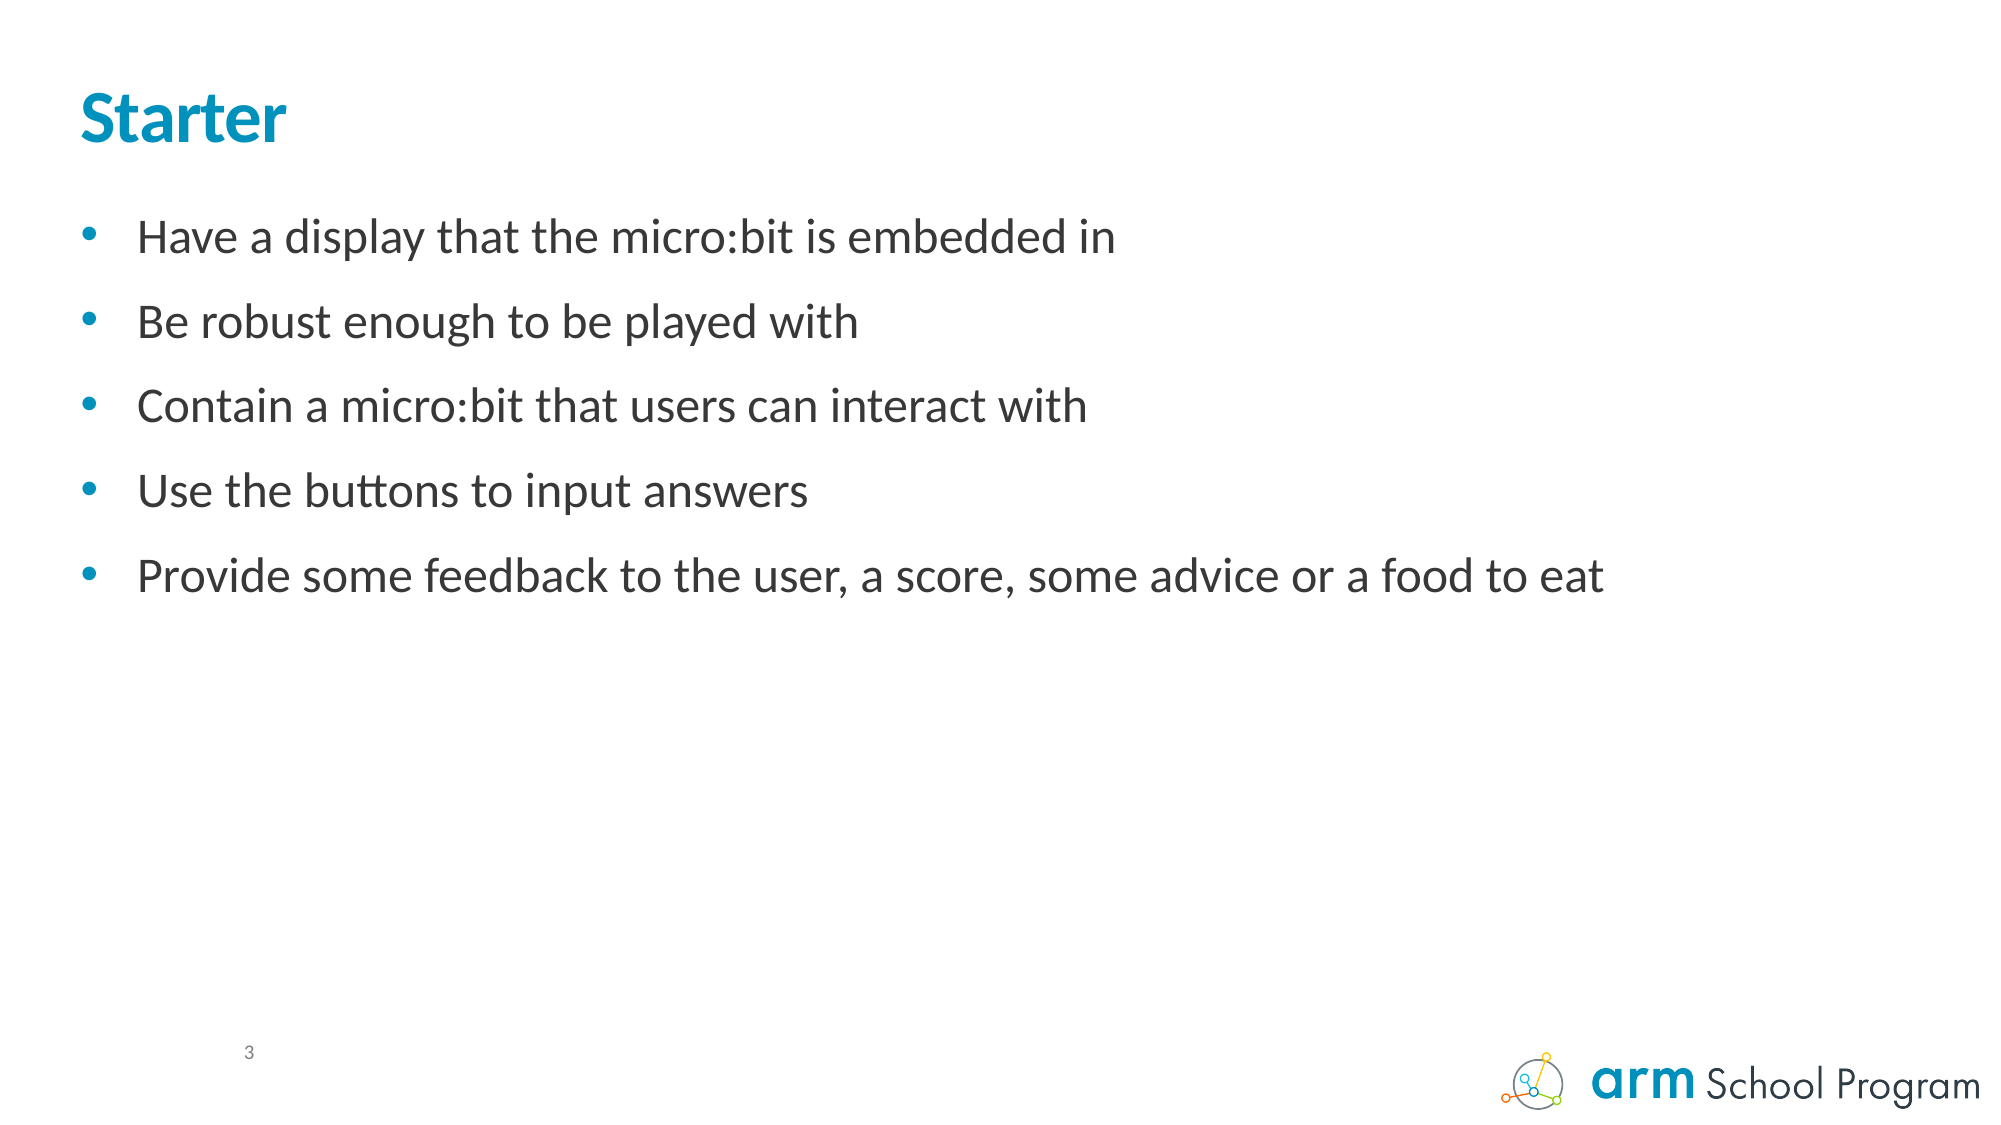

# Starter
Have a display that the micro:bit is embedded in
Be robust enough to be played with
Contain a micro:bit that users can interact with
Use the buttons to input answers
Provide some feedback to the user, a score, some advice or a food to eat